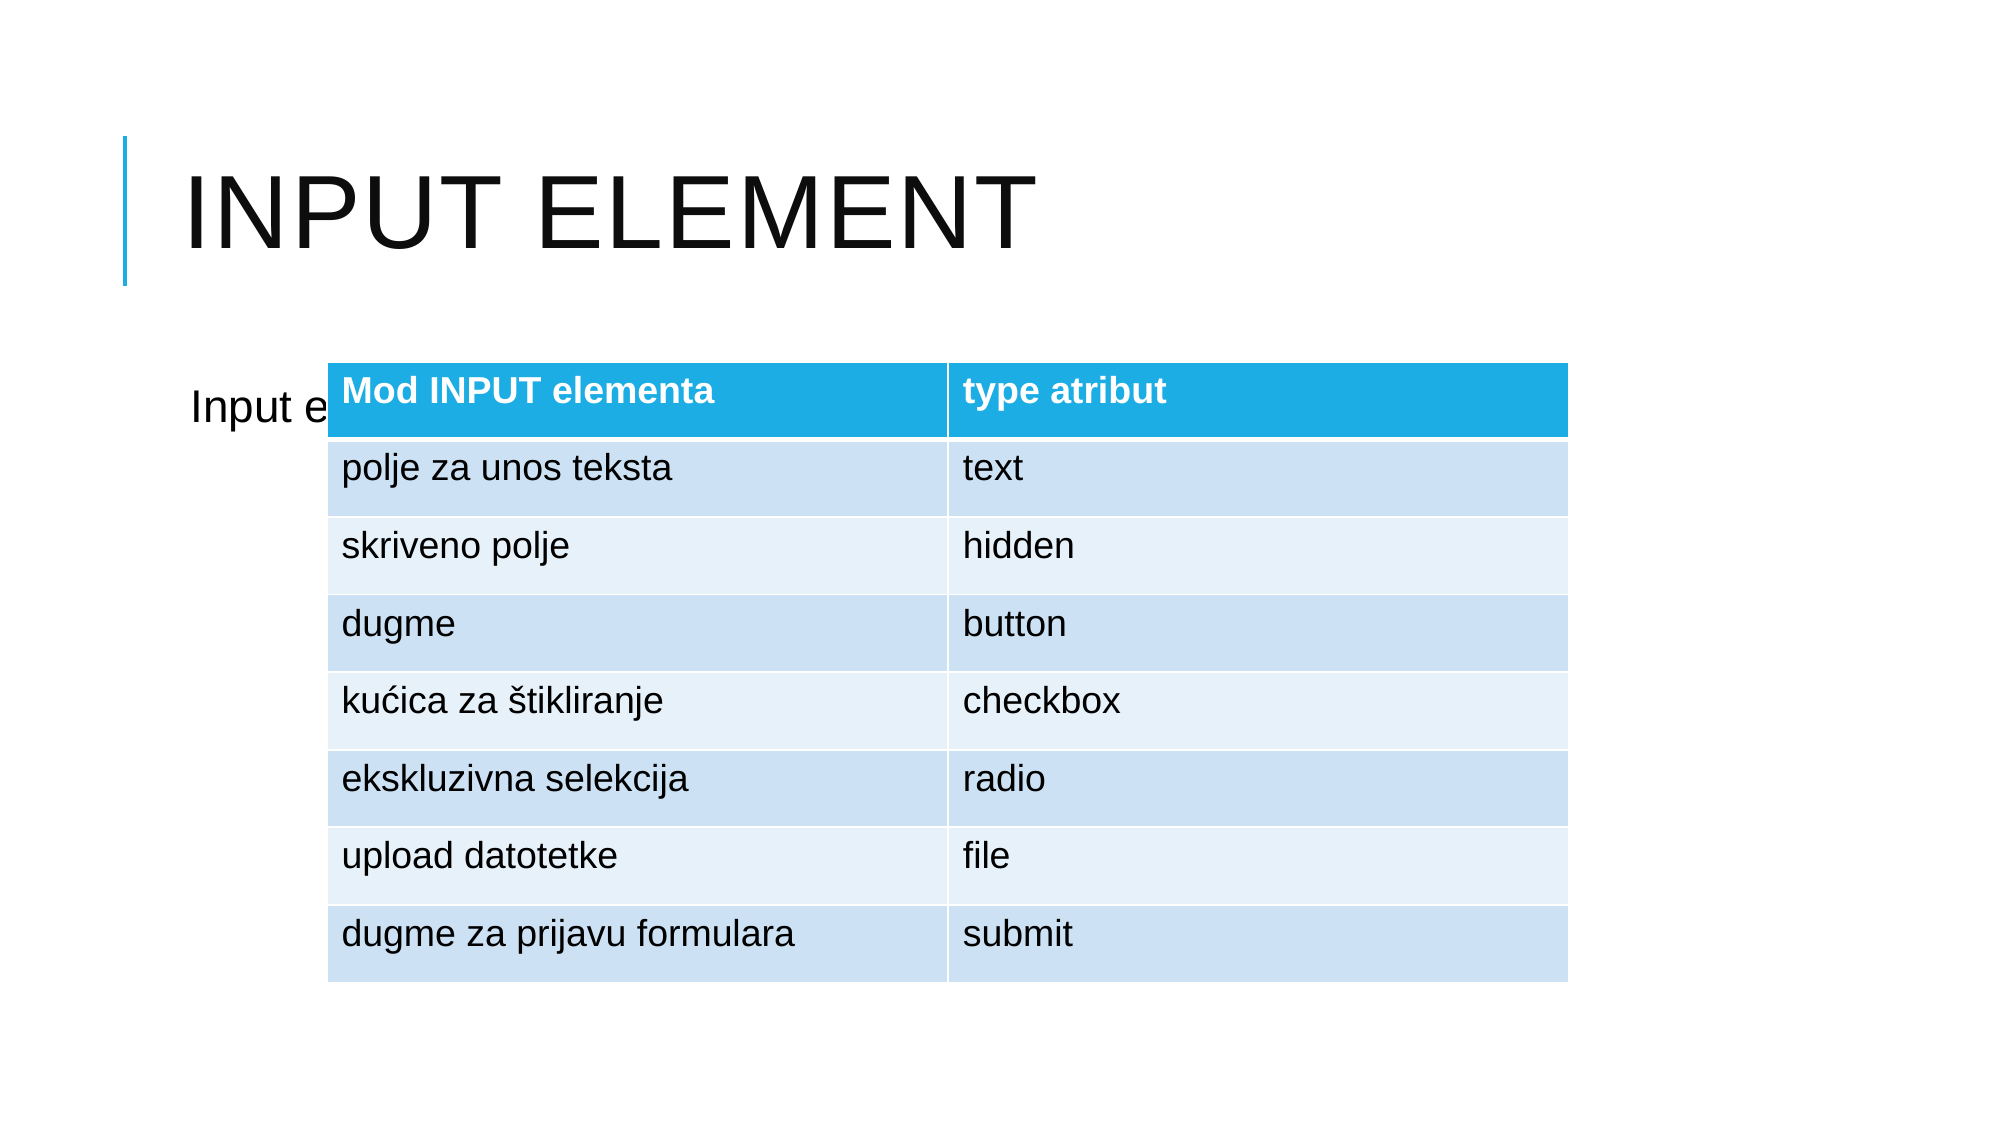

# INPUT element
| Mod INPUT elementa | type atribut |
| --- | --- |
| polje za unos teksta | text |
| skriveno polje | hidden |
| dugme | button |
| kućica za štikliranje | checkbox |
| ekskluzivna selekcija | radio |
| upload datotetke | file |
| dugme za prijavu formulara | submit |
Input element ima više “modova”, zavisno od type atributa: